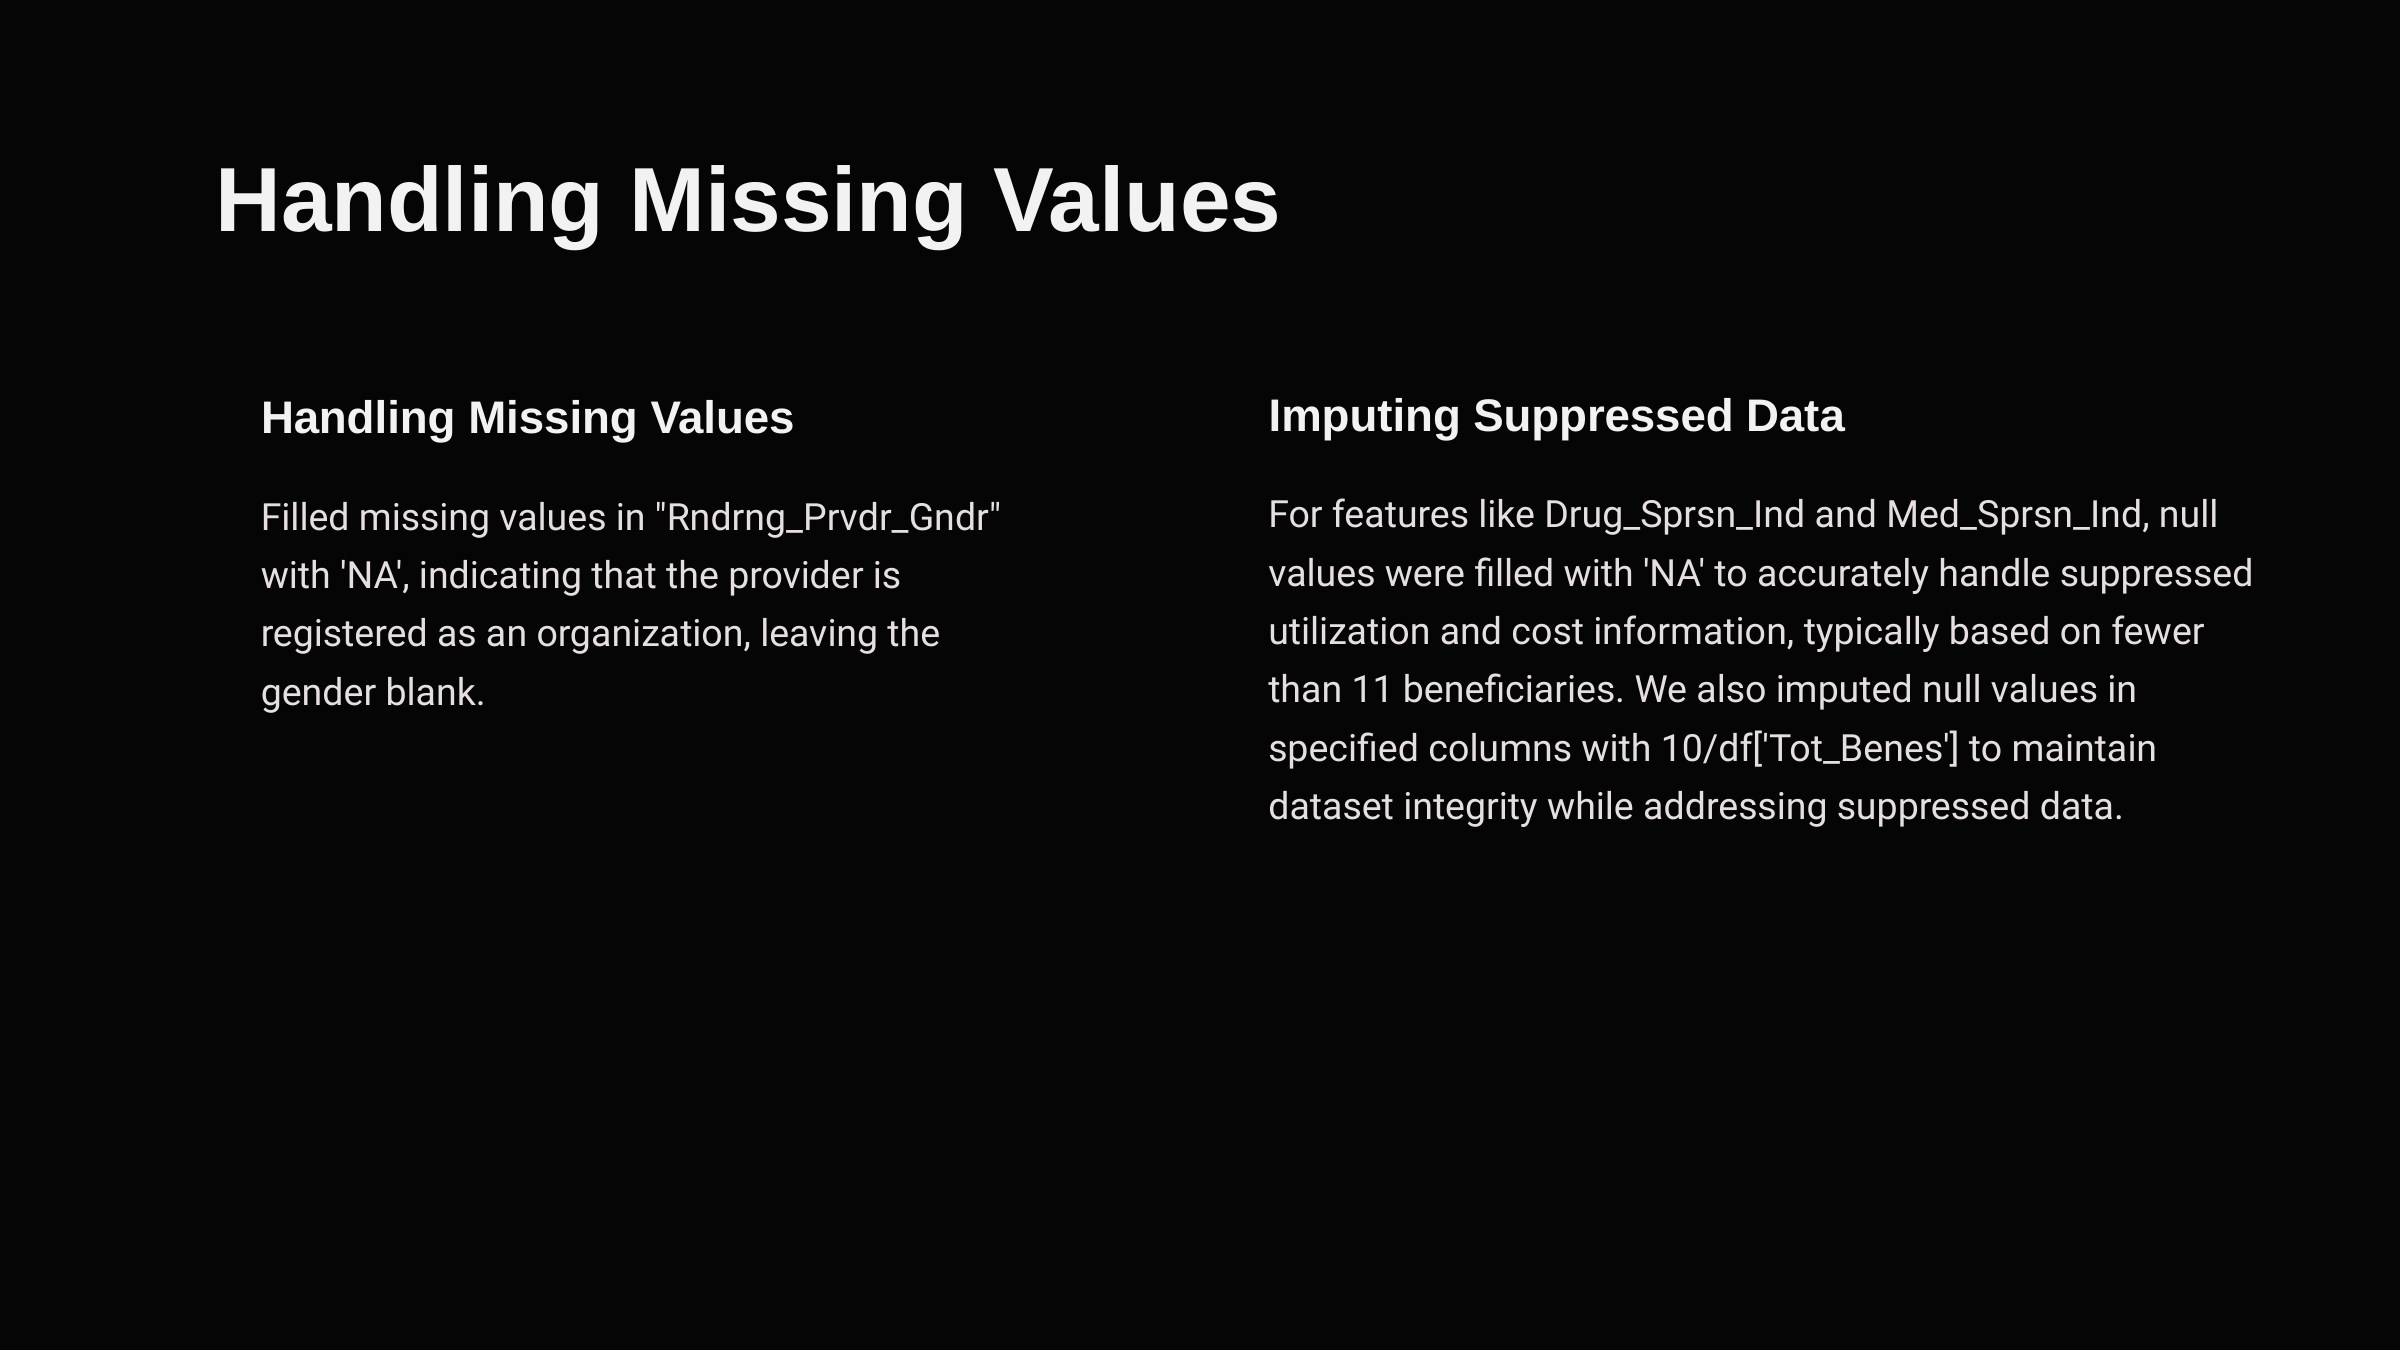

Handling Missing Values
Imputing Suppressed Data
Handling Missing Values
For features like Drug_Sprsn_Ind and Med_Sprsn_Ind, null values were filled with 'NA' to accurately handle suppressed utilization and cost information, typically based on fewer than 11 beneficiaries. We also imputed null values in specified columns with 10/df['Tot_Benes'] to maintain dataset integrity while addressing suppressed data.
Filled missing values in "Rndrng_Prvdr_Gndr" with 'NA', indicating that the provider is registered as an organization, leaving the gender blank.